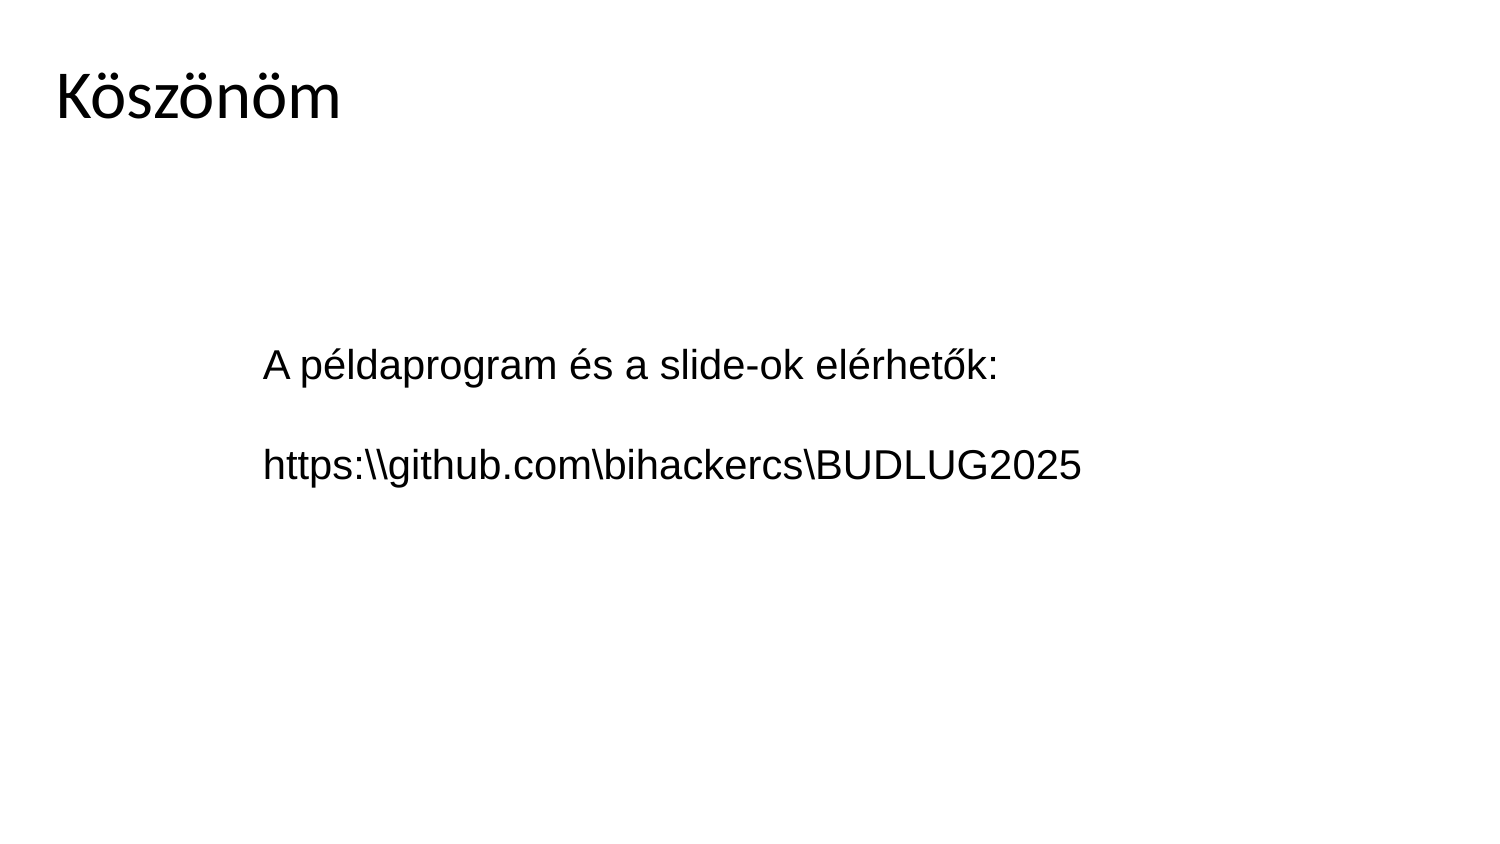

# Köszönöm
A példaprogram és a slide-ok elérhetők:

https:\\github.com\bihackercs\BUDLUG2025